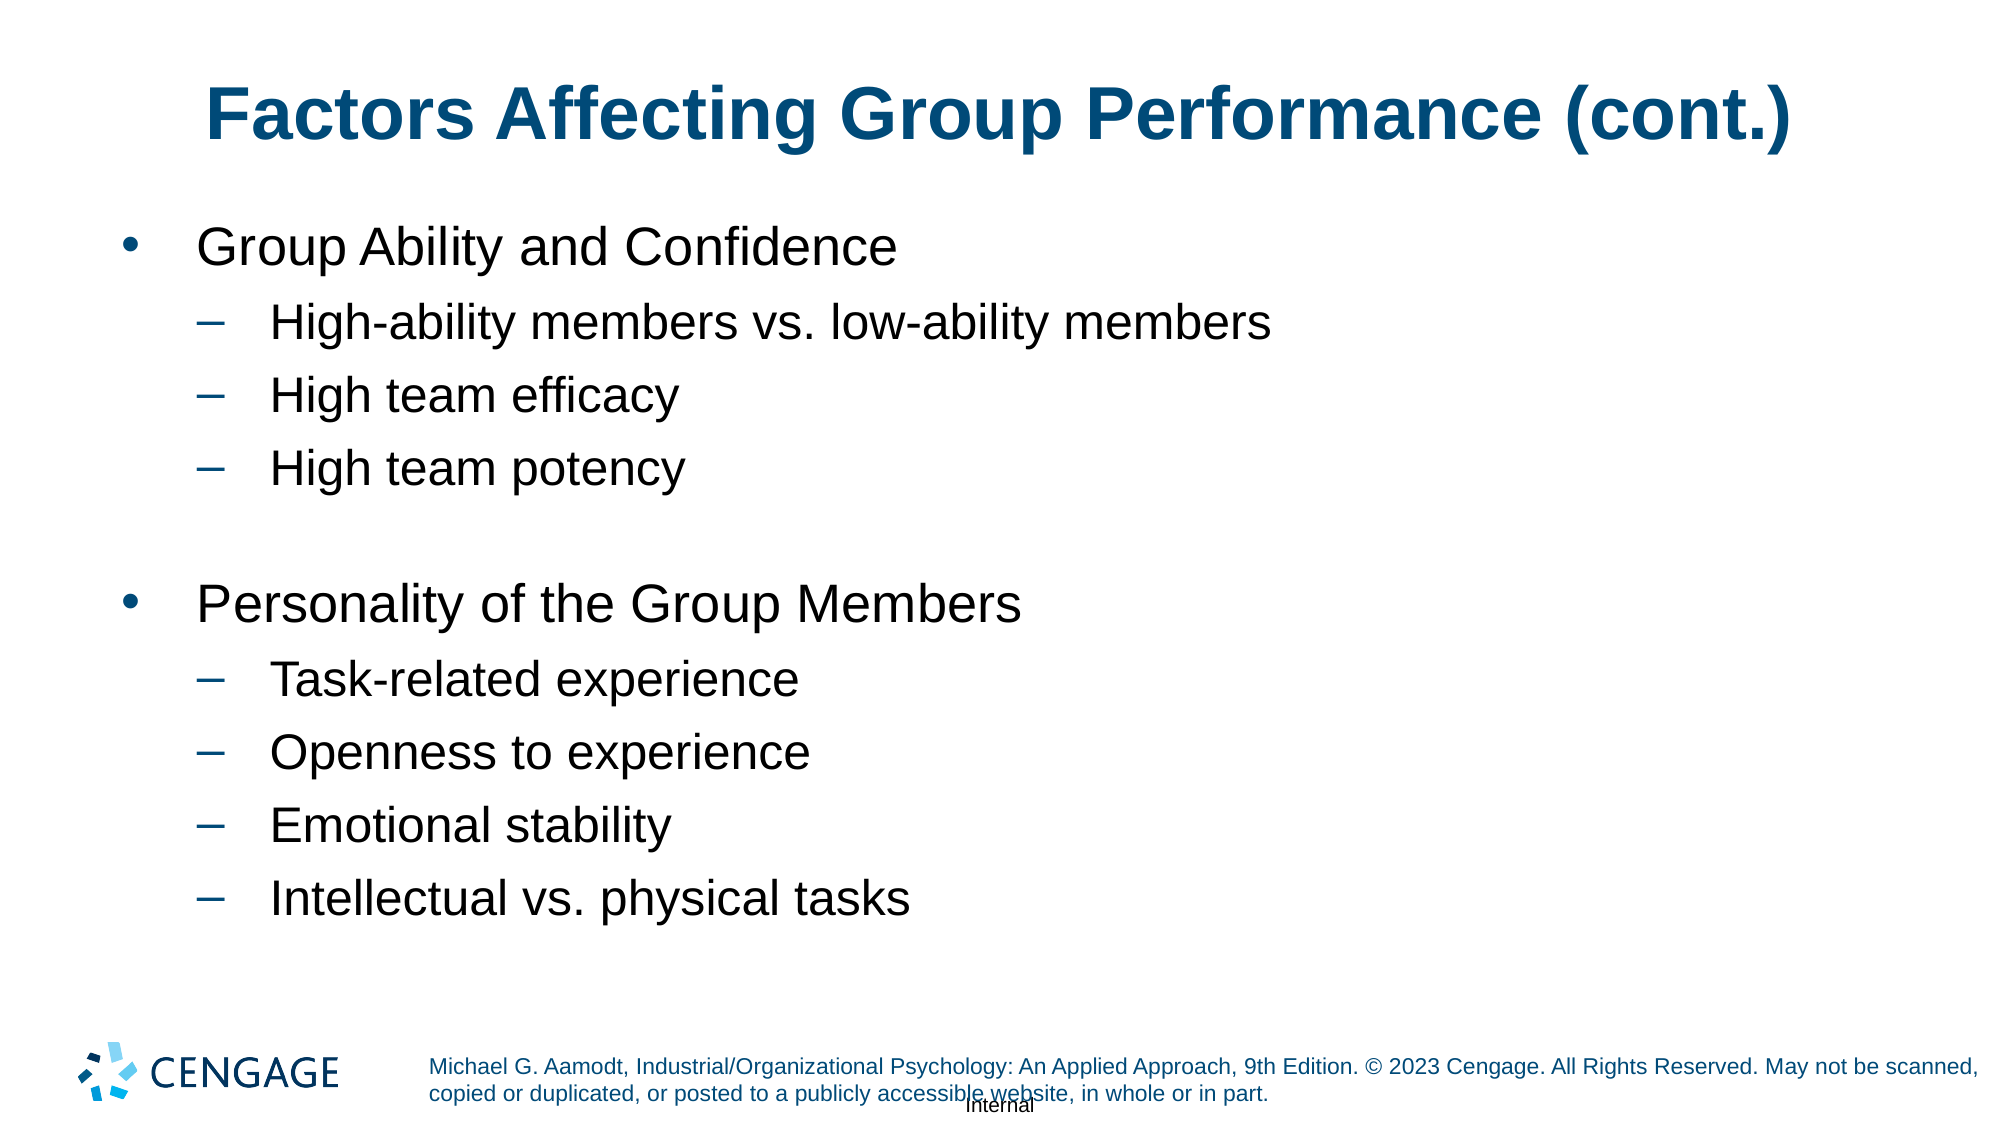

# Factors Affecting Group Performance (cont.)
Group Ability and Confidence
High-ability members vs. low-ability members
High team efficacy
High team potency
Personality of the Group Members
Task-related experience
Openness to experience
Emotional stability
Intellectual vs. physical tasks